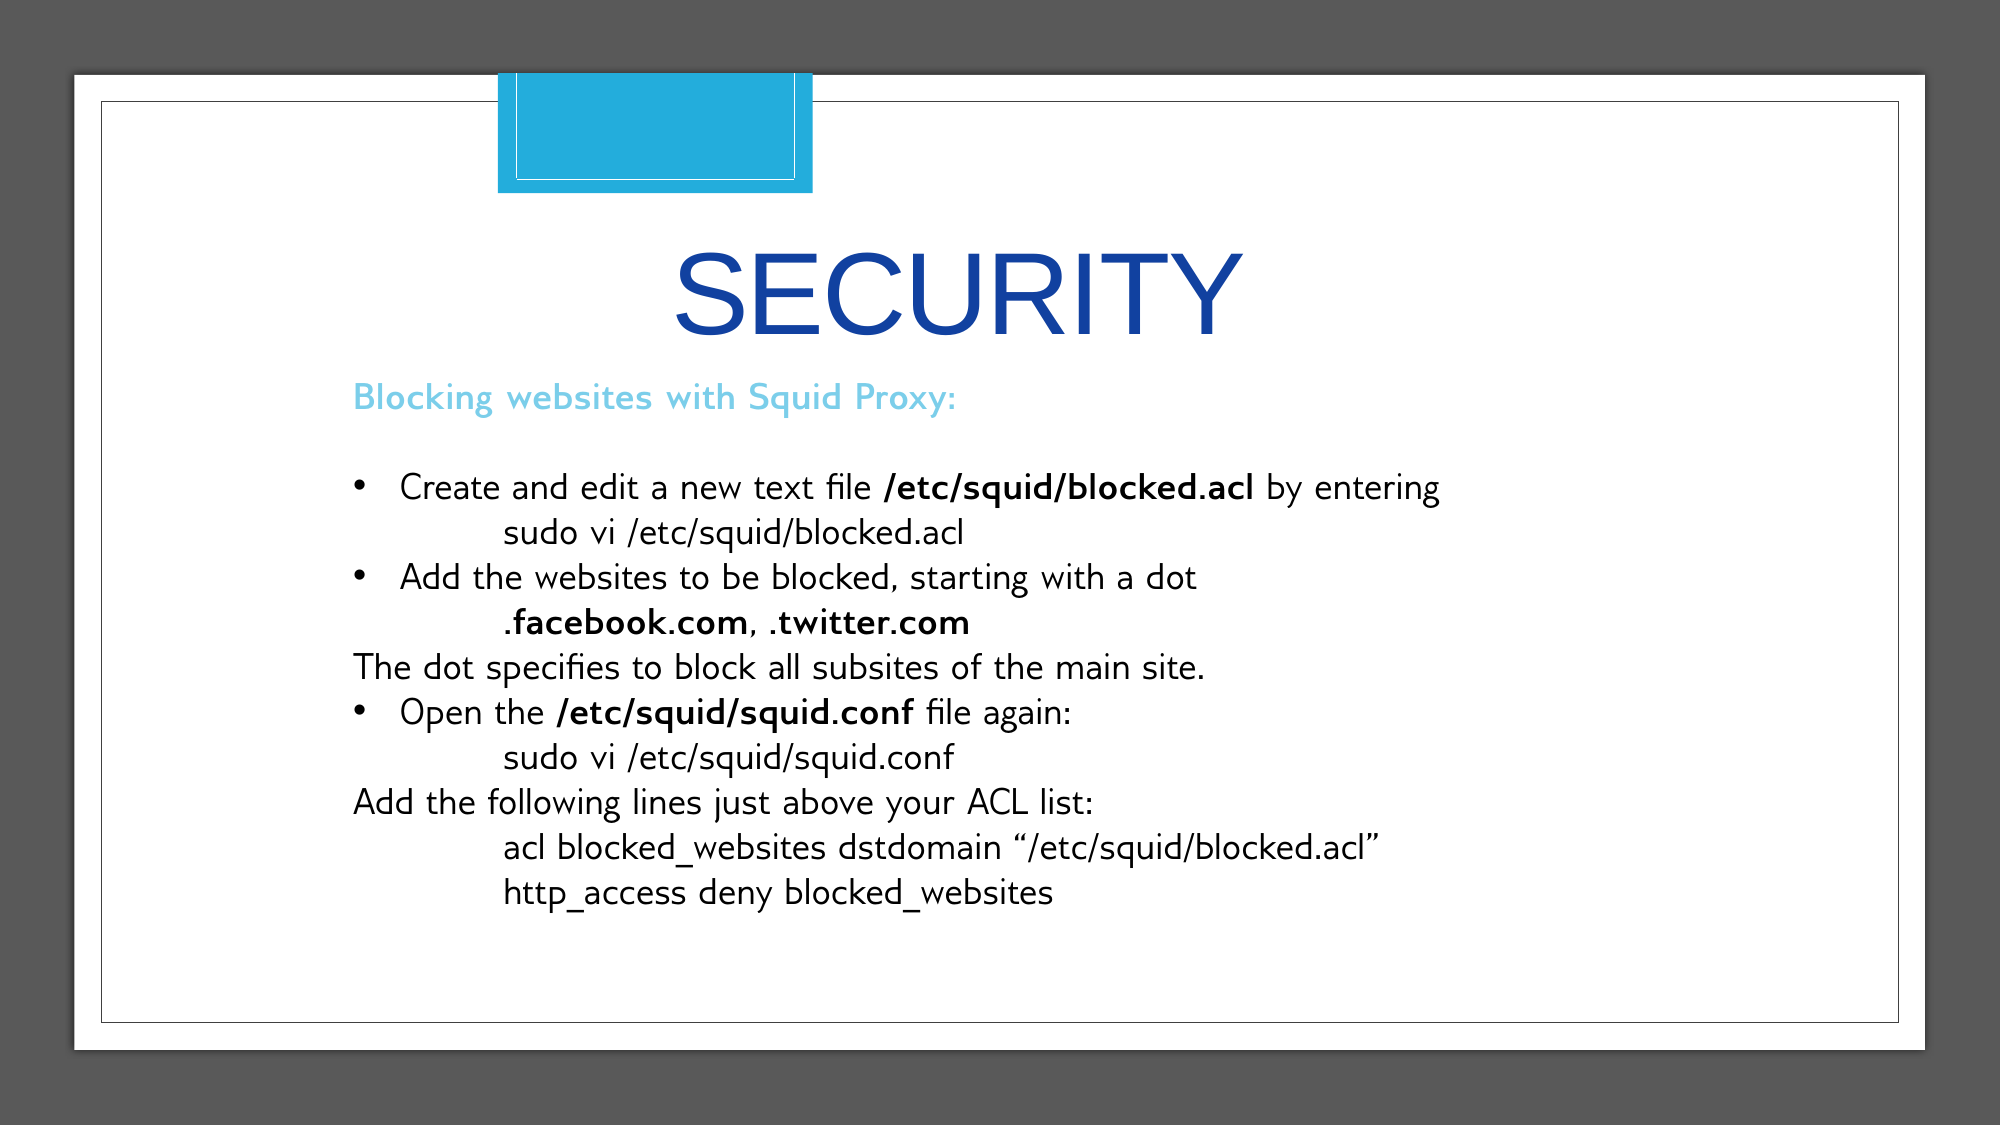

# SECURITY

Blocking websites with Squid Proxy:

Create and edit a new text file /etc/squid/blocked.acl by entering
 	sudo vi /etc/squid/blocked.acl
Add the websites to be blocked, starting with a dot
	.facebook.com, .twitter.com
The dot specifies to block all subsites of the main site.
Open the /etc/squid/squid.conf file again:
	sudo vi /etc/squid/squid.conf
Add the following lines just above your ACL list:
	acl blocked_websites dstdomain “/etc/squid/blocked.acl”
	http_access deny blocked_websites